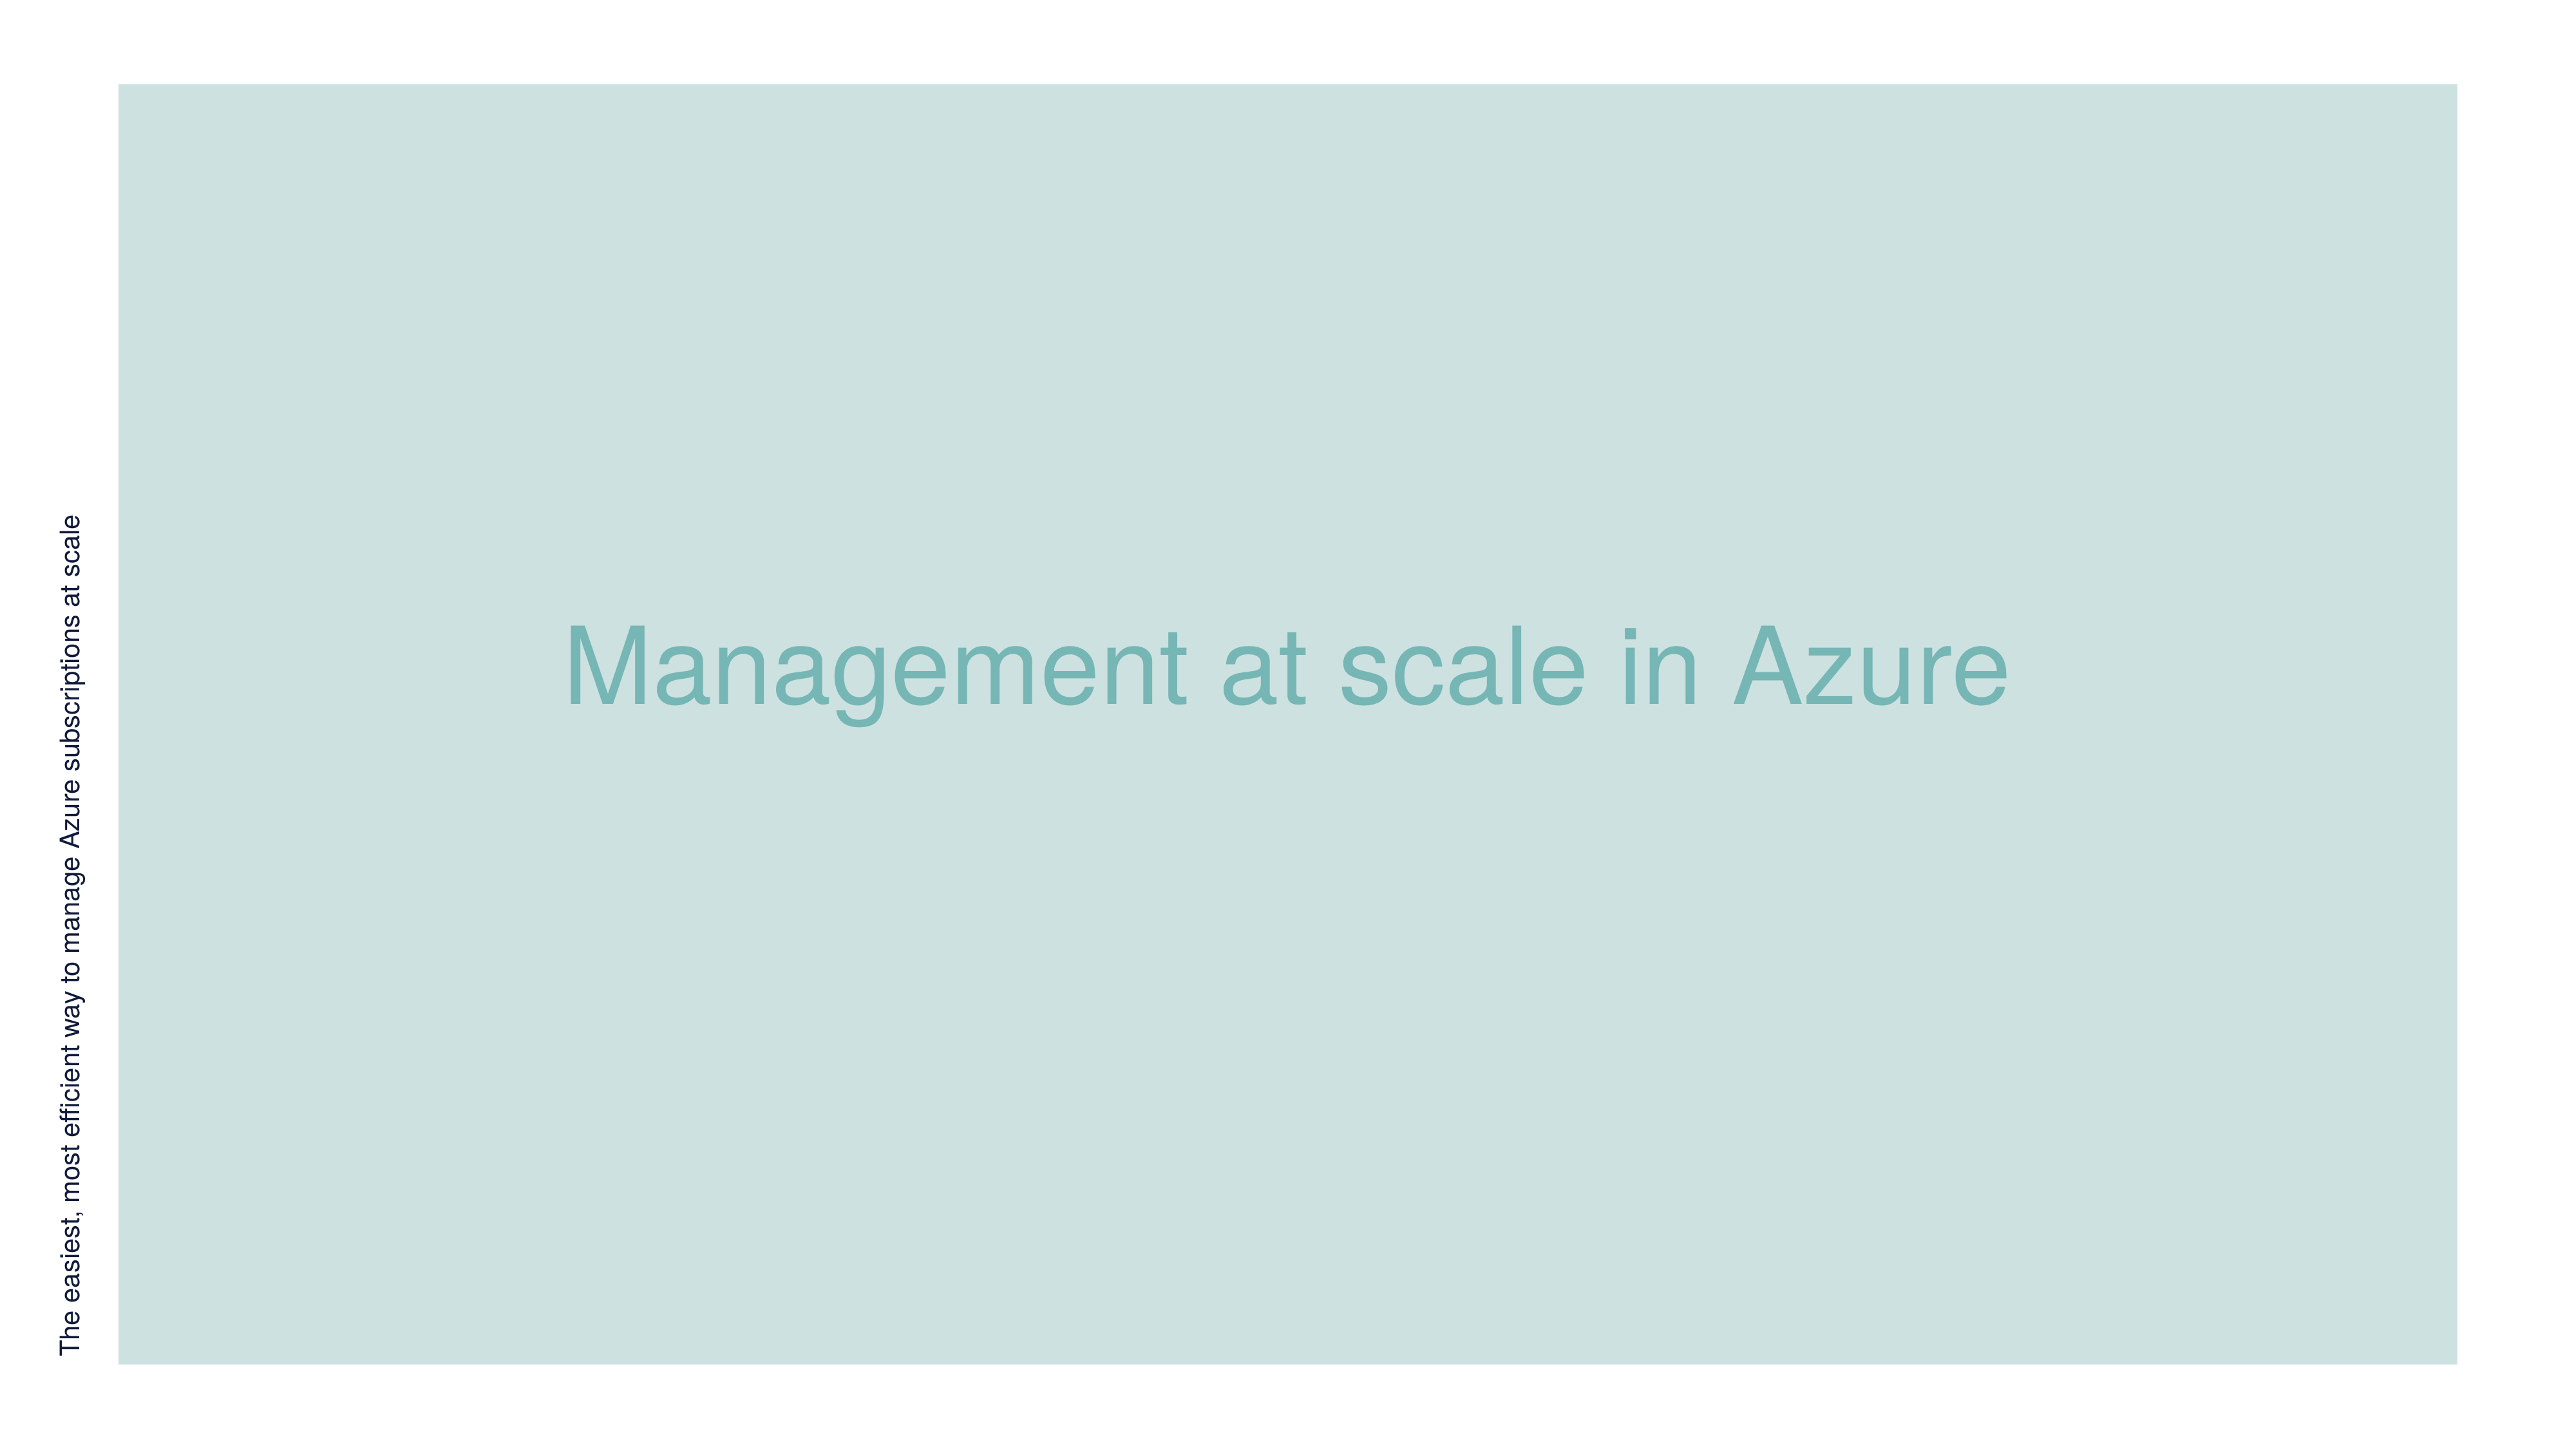

Management at scale in Azure
The easiest, most efficient way to manage Azure subscriptions at scale